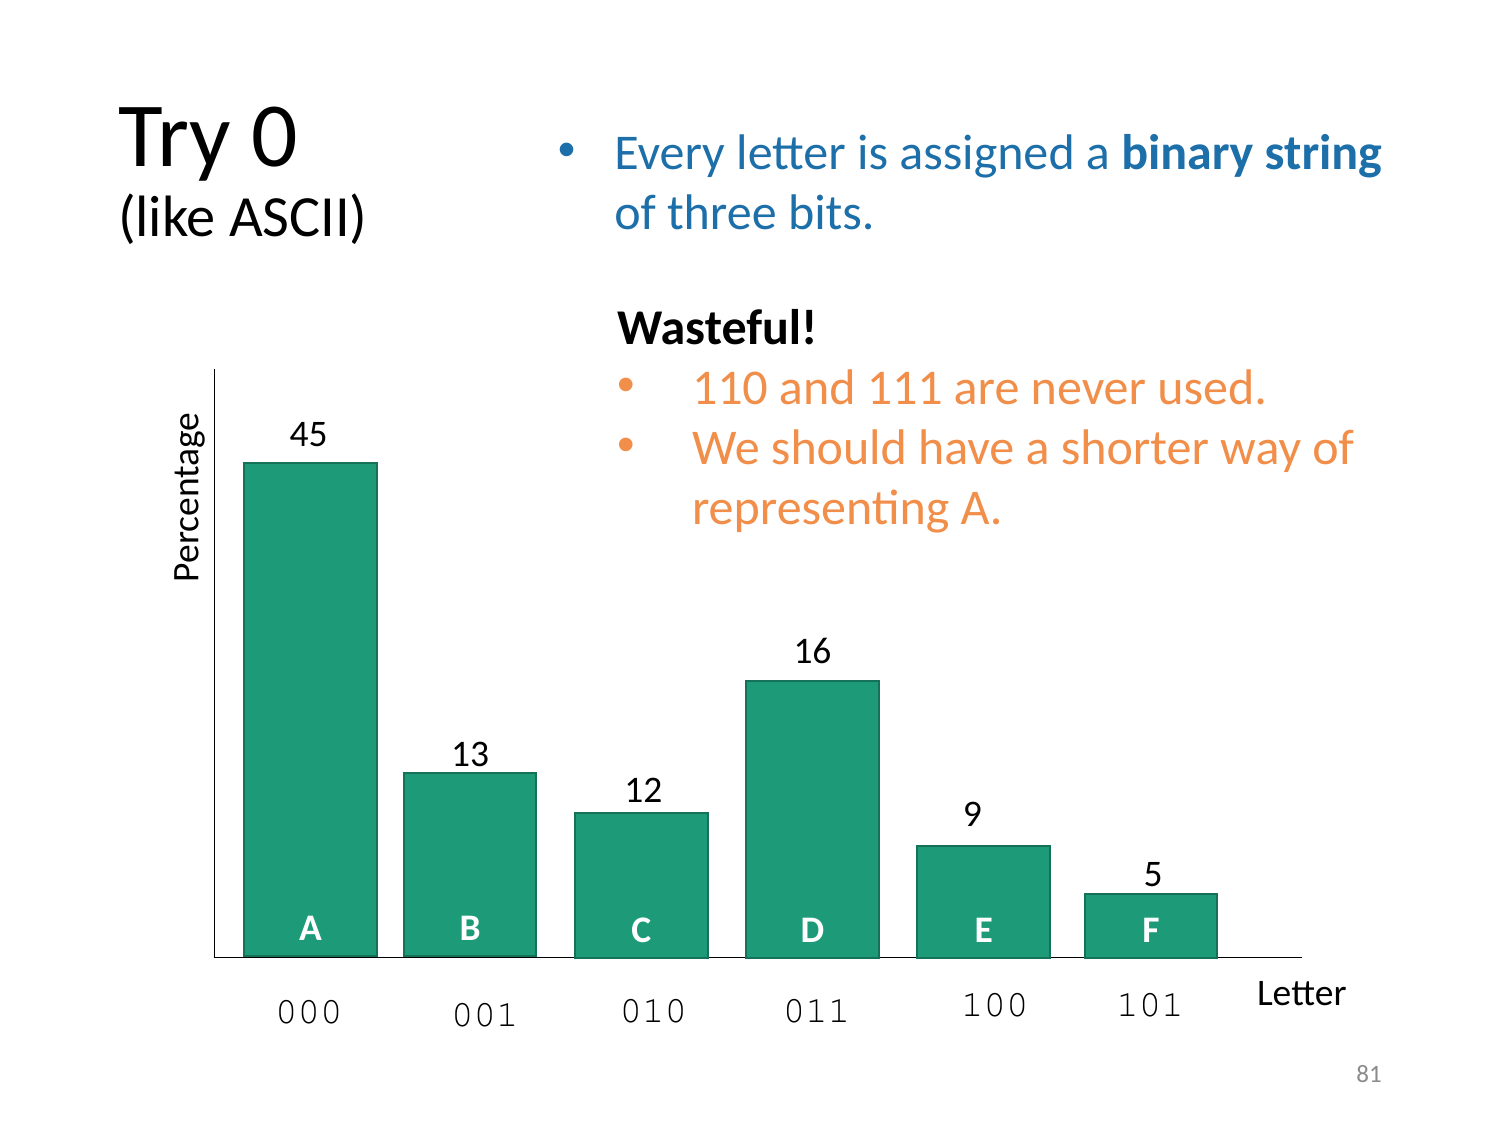

# Try 0 (like ASCII)
Every letter is assigned a binary string of three bits.
Wasteful!
110 and 111 are never used.
We should have a shorter way of representing A.
45
Percentage
A
16
D
13
12
B
9
C
5
E
F
Letter
100
101
010
011
000
001
81